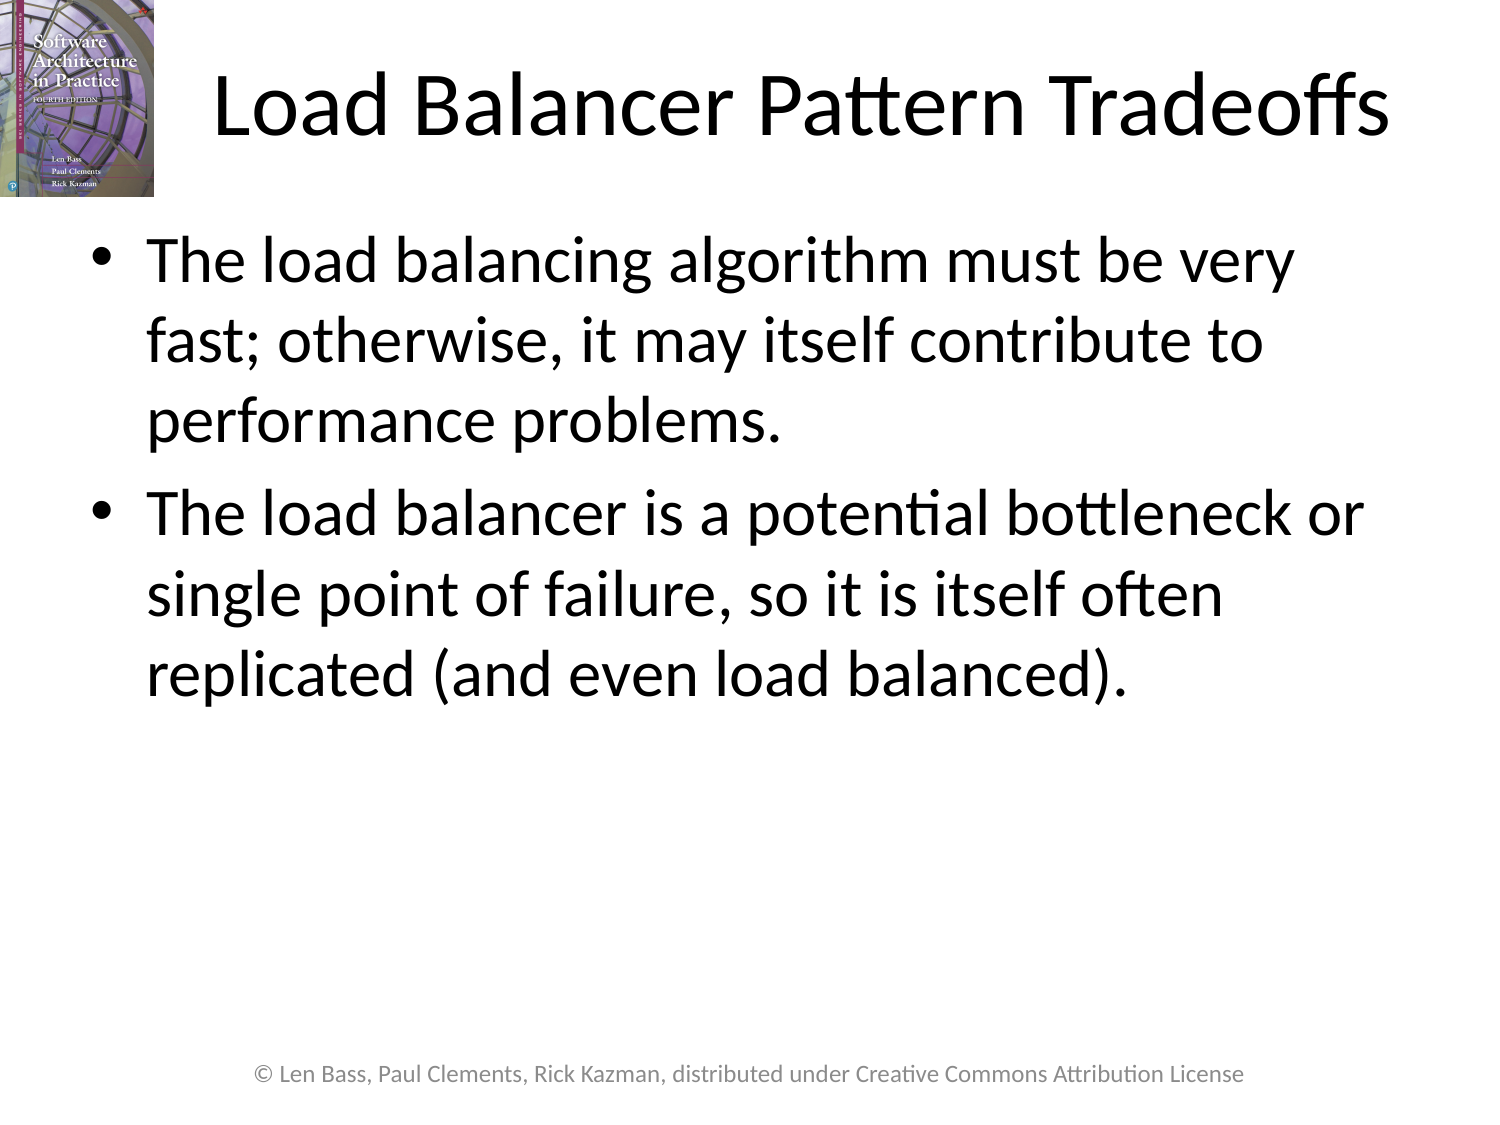

# Load Balancer Pattern Tradeoffs
The load balancing algorithm must be very fast; otherwise, it may itself contribute to performance problems.
The load balancer is a potential bottleneck or single point of failure, so it is itself often replicated (and even load balanced).
© Len Bass, Paul Clements, Rick Kazman, distributed under Creative Commons Attribution License